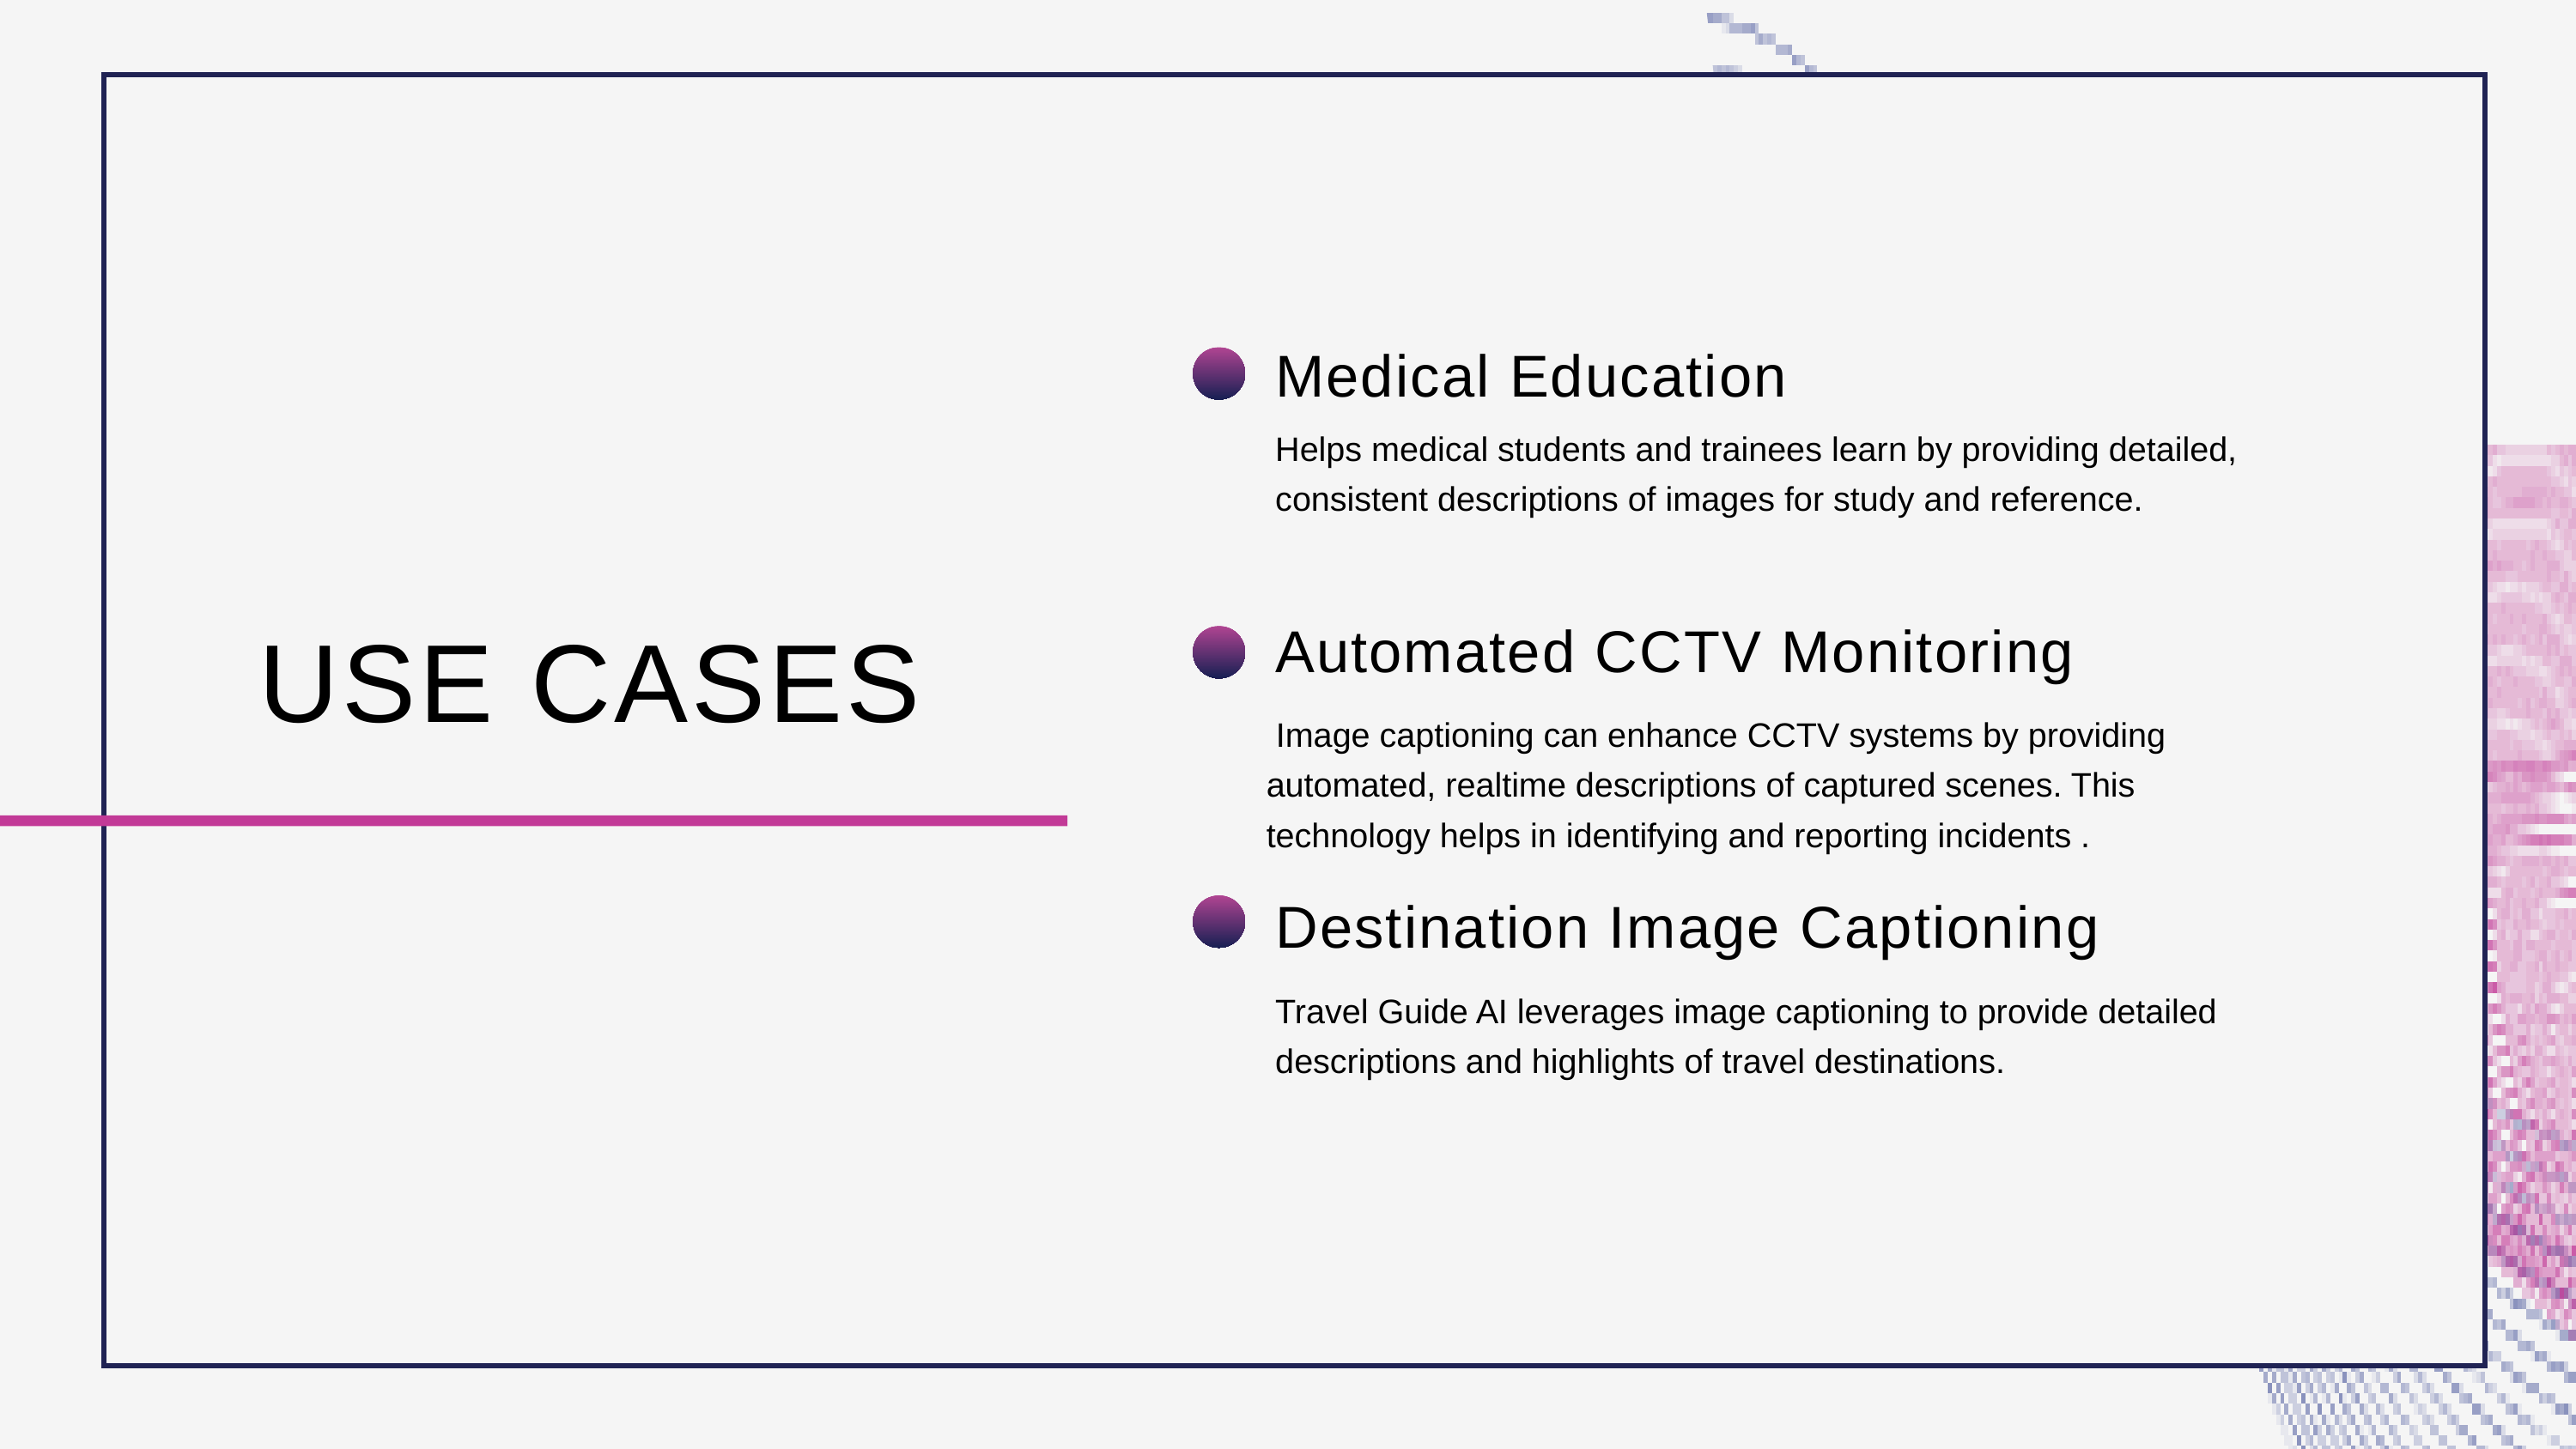

Medical Education

Helps medical students and trainees learn by providing detailed, consistent descriptions of images for study and reference.
Automated CCTV Monitoring
USE CASES

 Image captioning can enhance CCTV systems by providing automated, realtime descriptions of captured scenes. This technology helps in identifying and reporting incidents .

Destination Image Captioning

Travel Guide AI leverages image captioning to provide detailed descriptions and highlights of travel destinations.